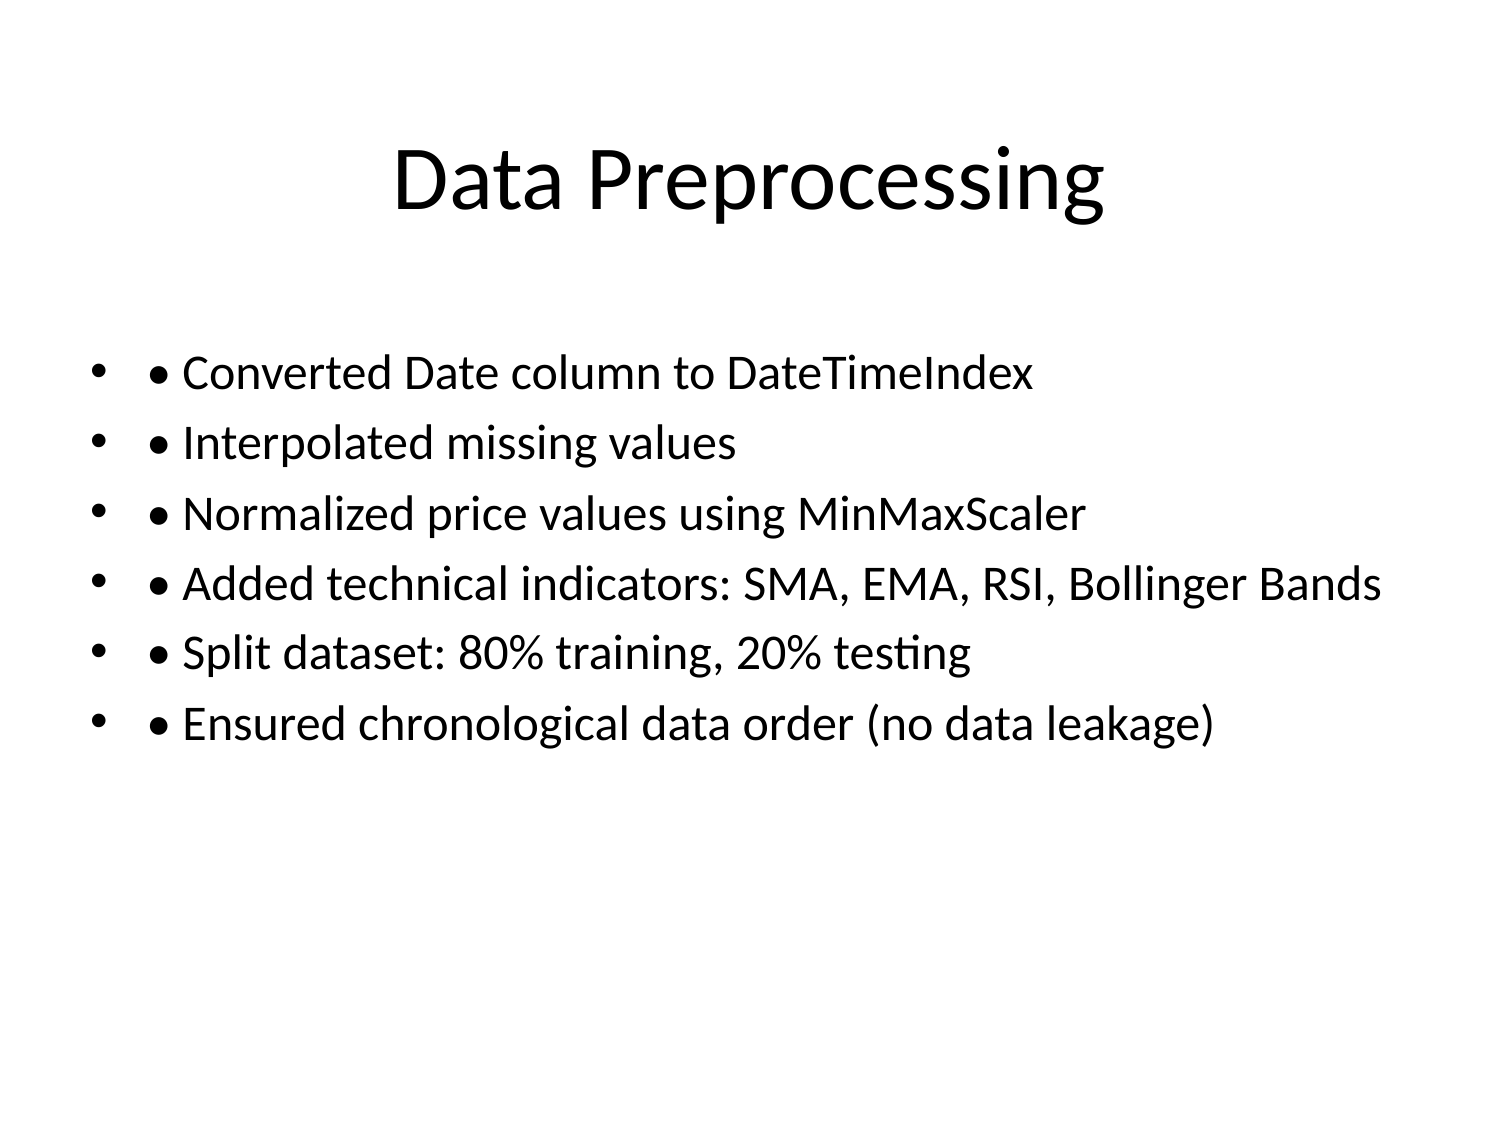

# Data Preprocessing

• Converted Date column to DateTimeIndex
• Interpolated missing values
• Normalized price values using MinMaxScaler
• Added technical indicators: SMA, EMA, RSI, Bollinger Bands
• Split dataset: 80% training, 20% testing
• Ensured chronological data order (no data leakage)